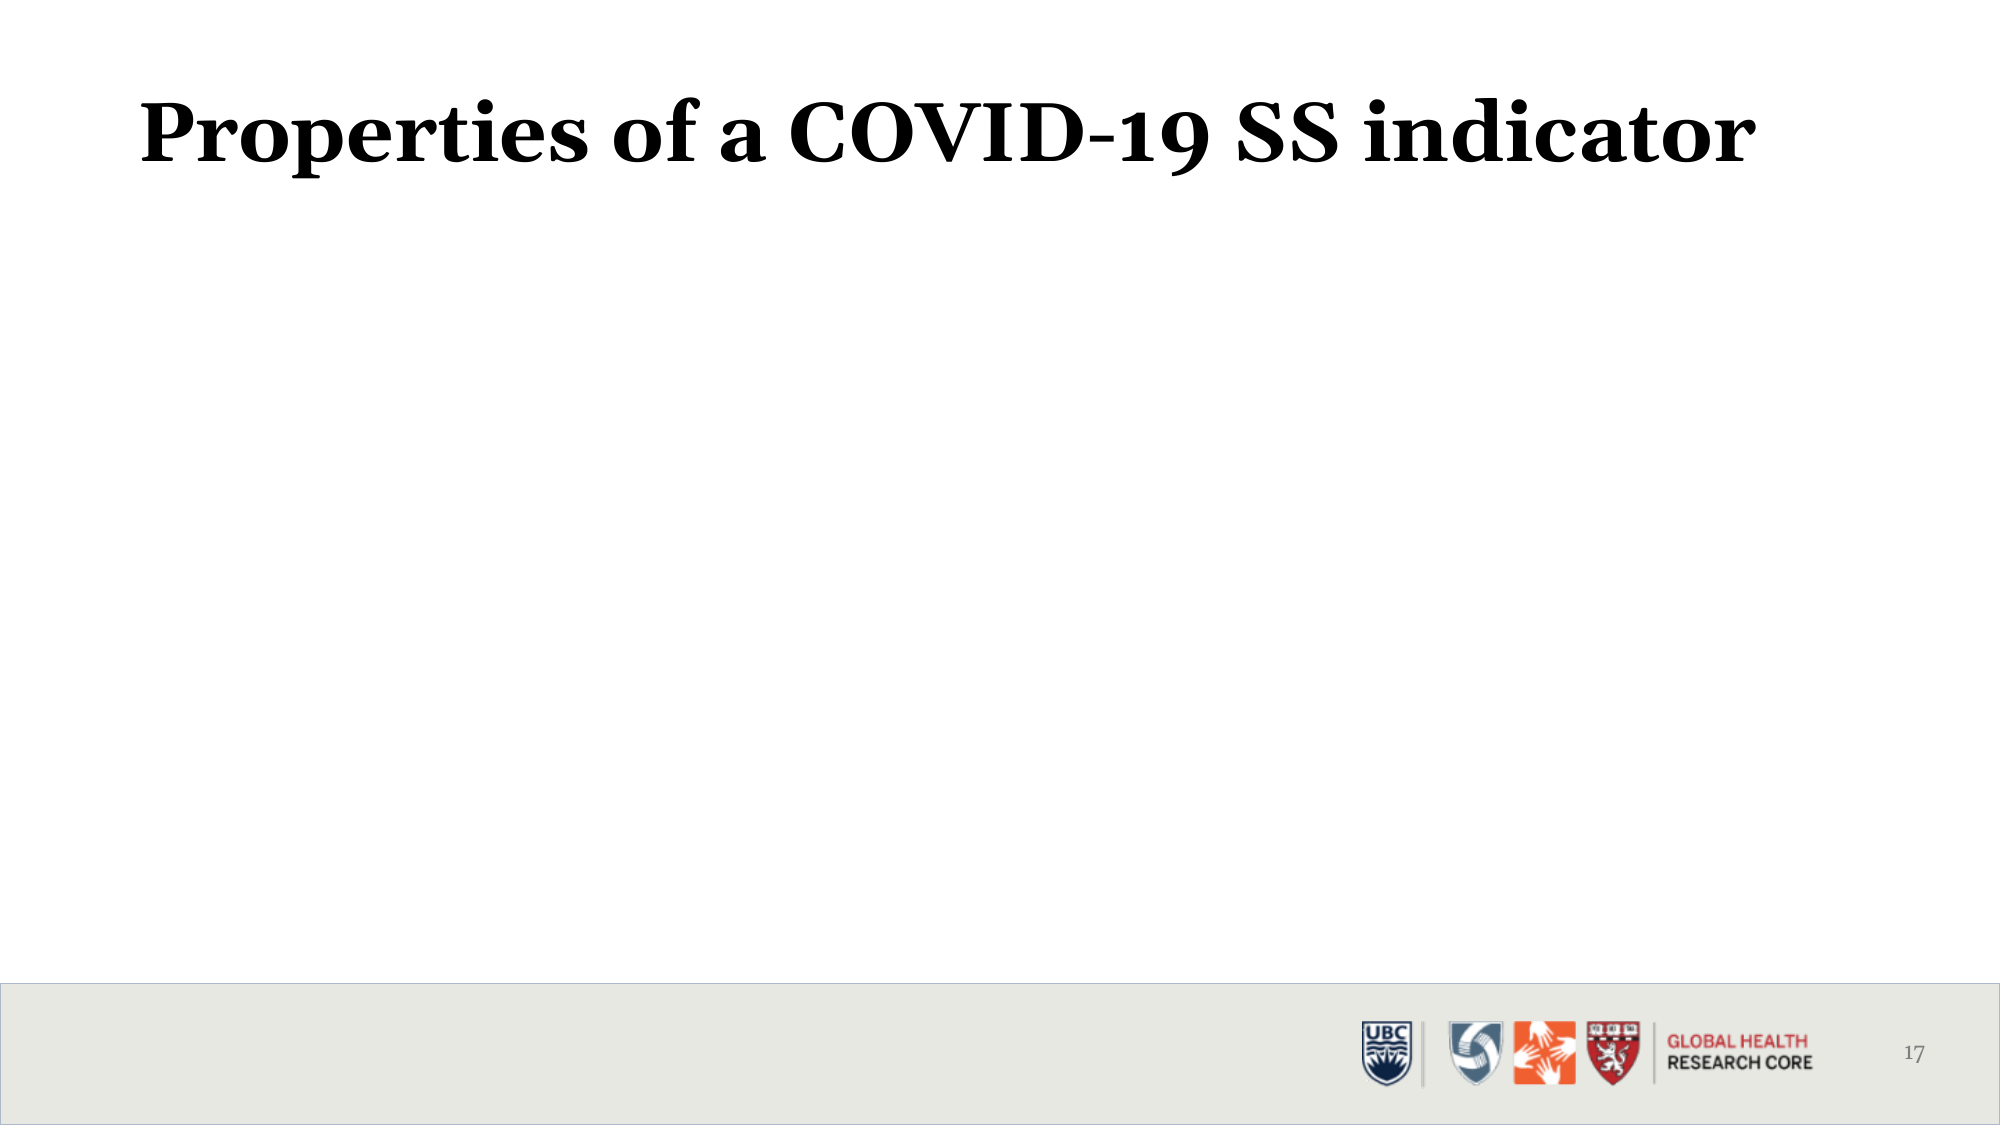

# Properties of a COVID-19 SS indicator